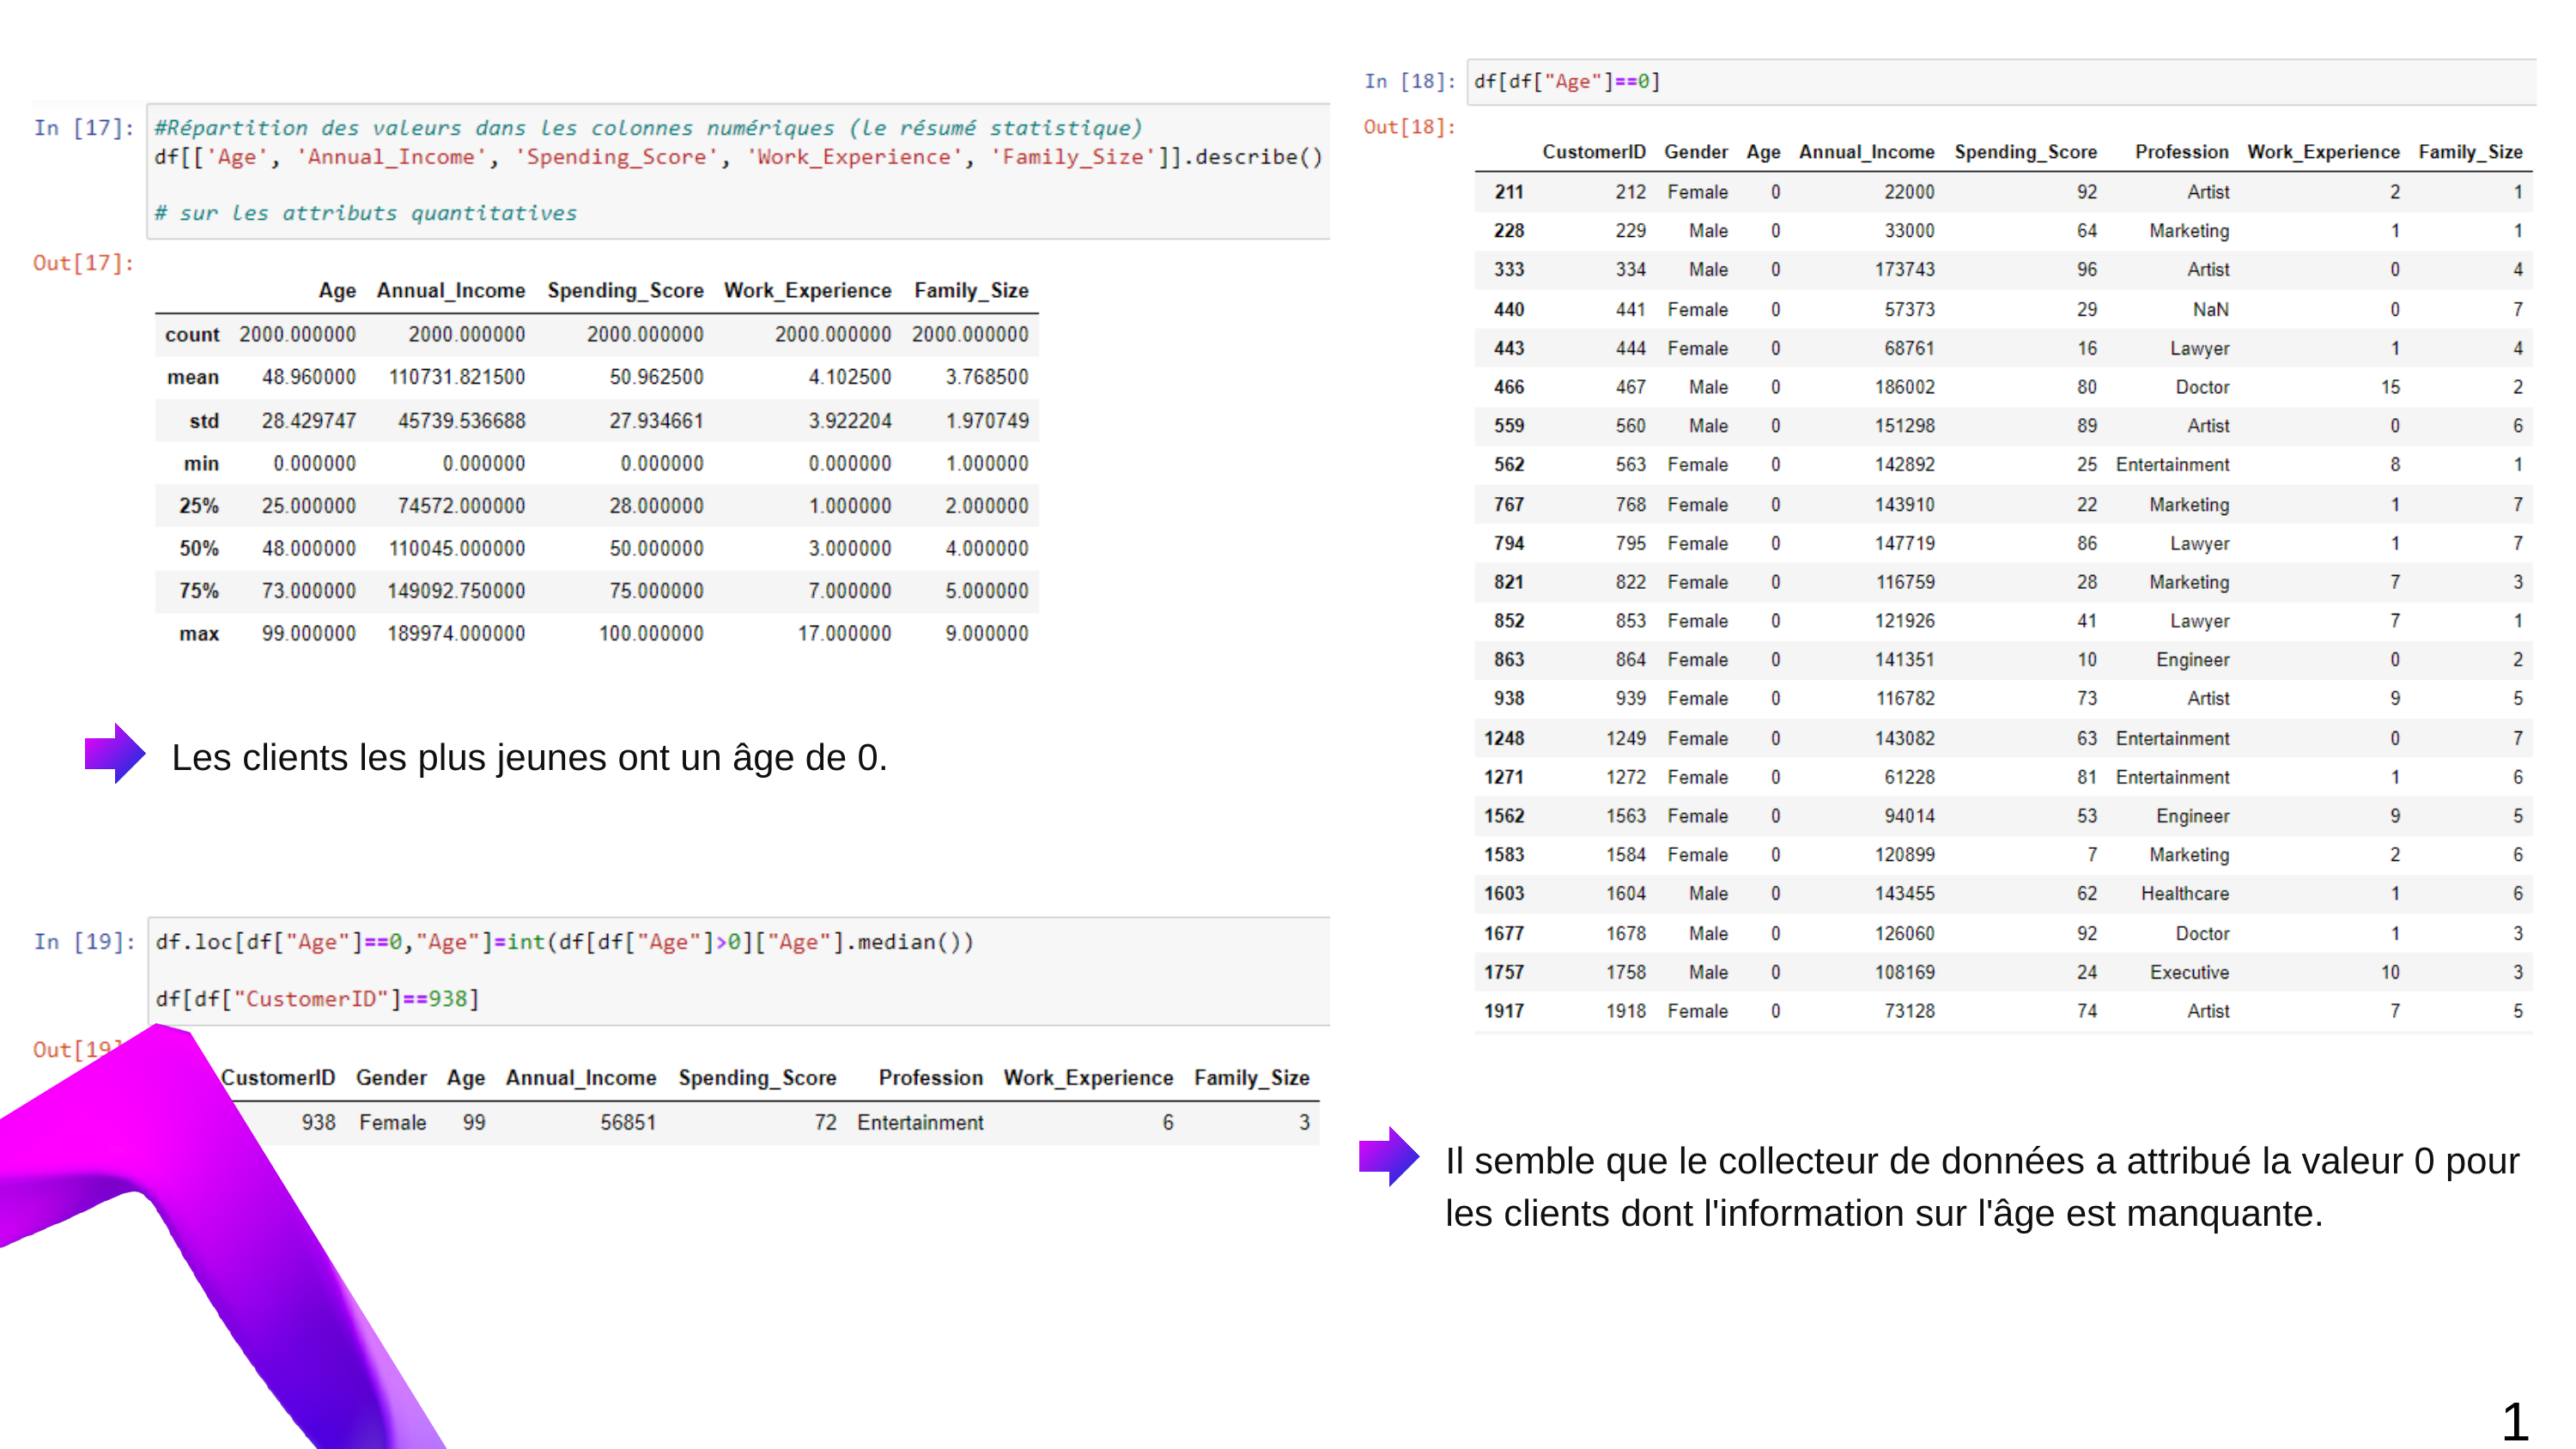

Les clients les plus jeunes ont un âge de 0.

Il semble que le collecteur de données a attribué la valeur 0 pour les clients dont l'information sur l'âge est manquante.

12